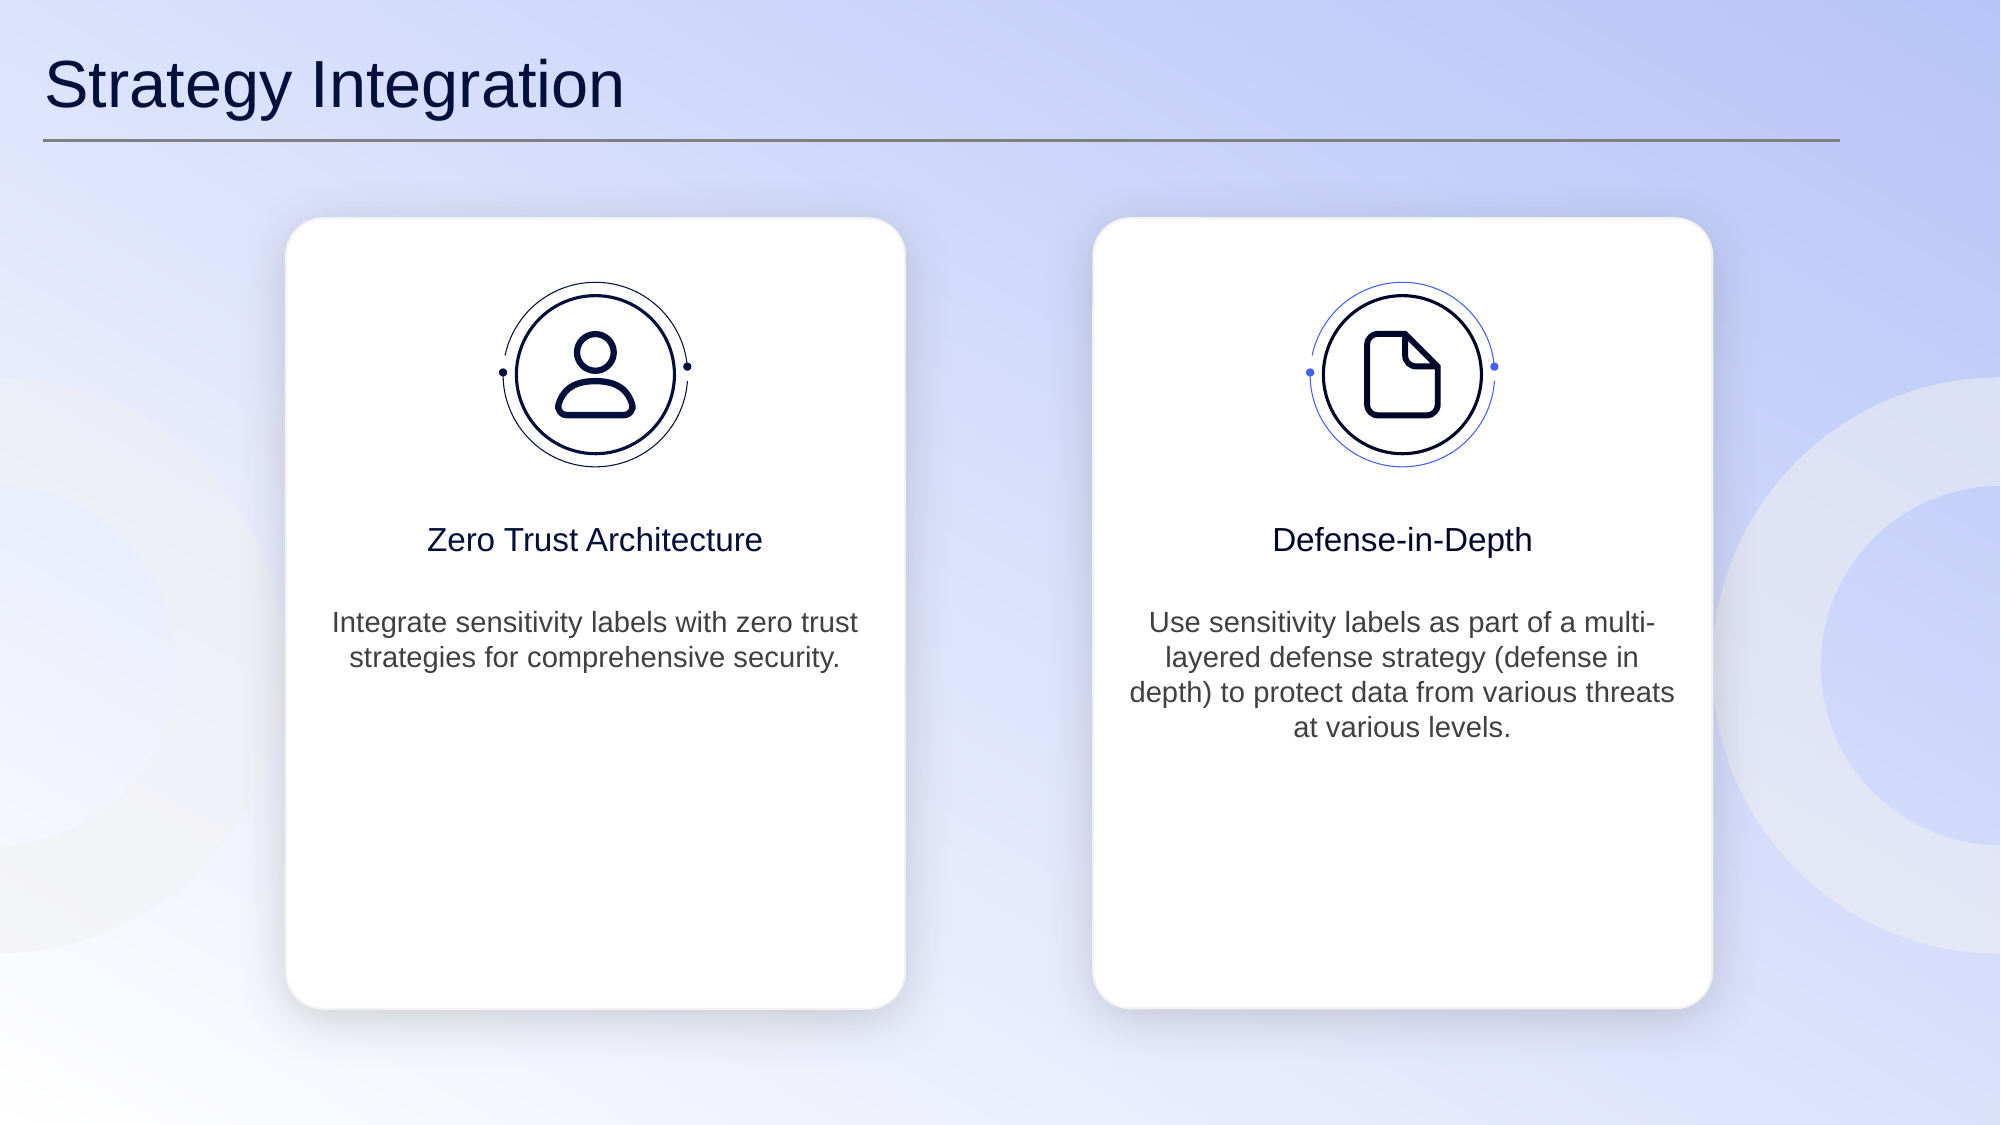

Strategy Integration

Zero Trust Architecture
Defense-in-Depth
Integrate sensitivity labels with zero trust strategies for comprehensive security.
Use sensitivity labels as part of a multi-layered defense strategy (defense in depth) to protect data from various threats at various levels.